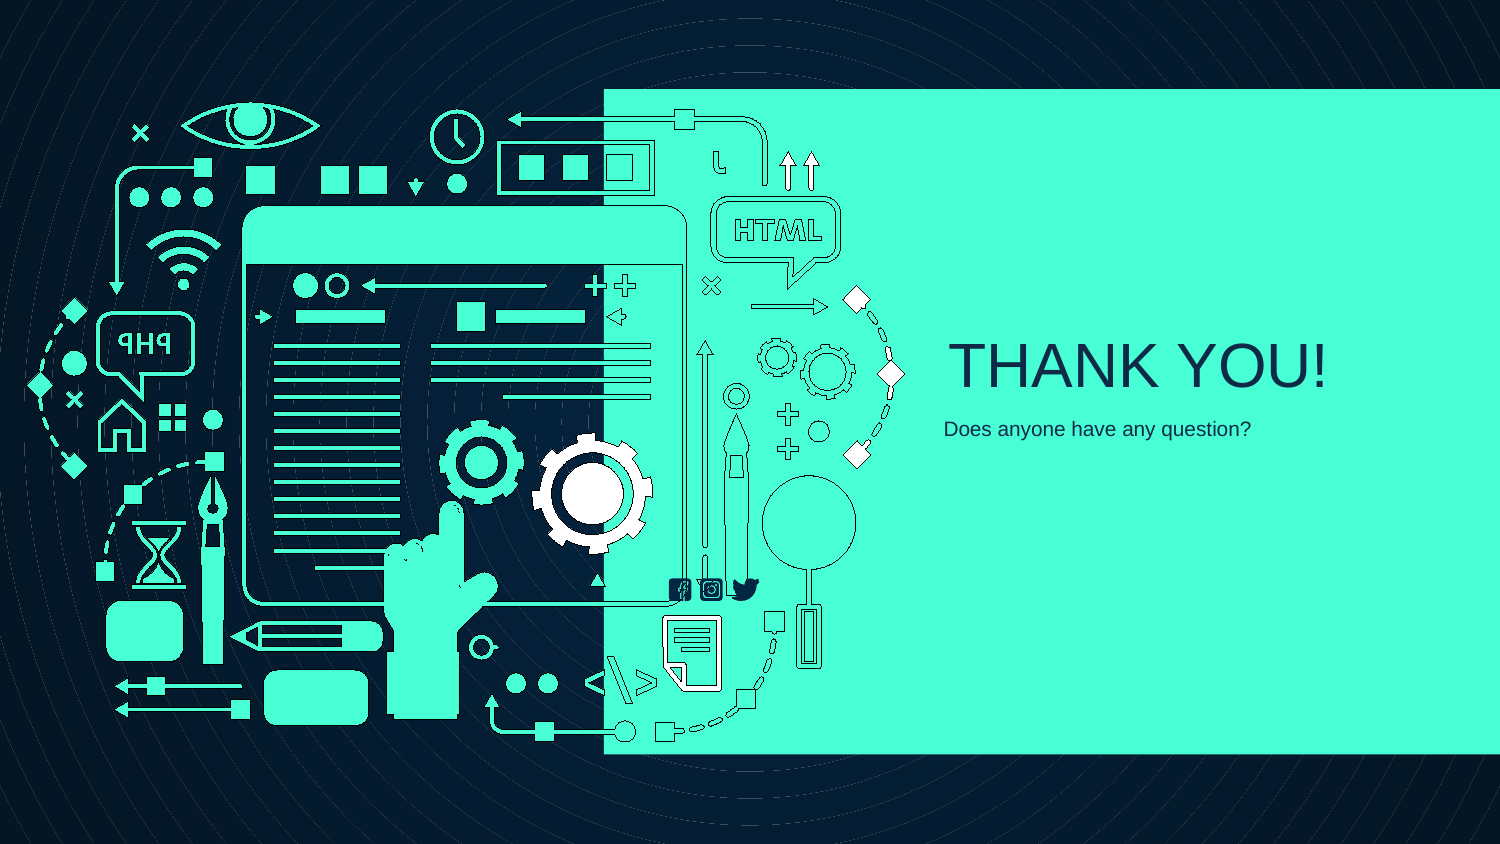

# THANK YOU!
Does anyone have any question?

addyouremail@freepik.com